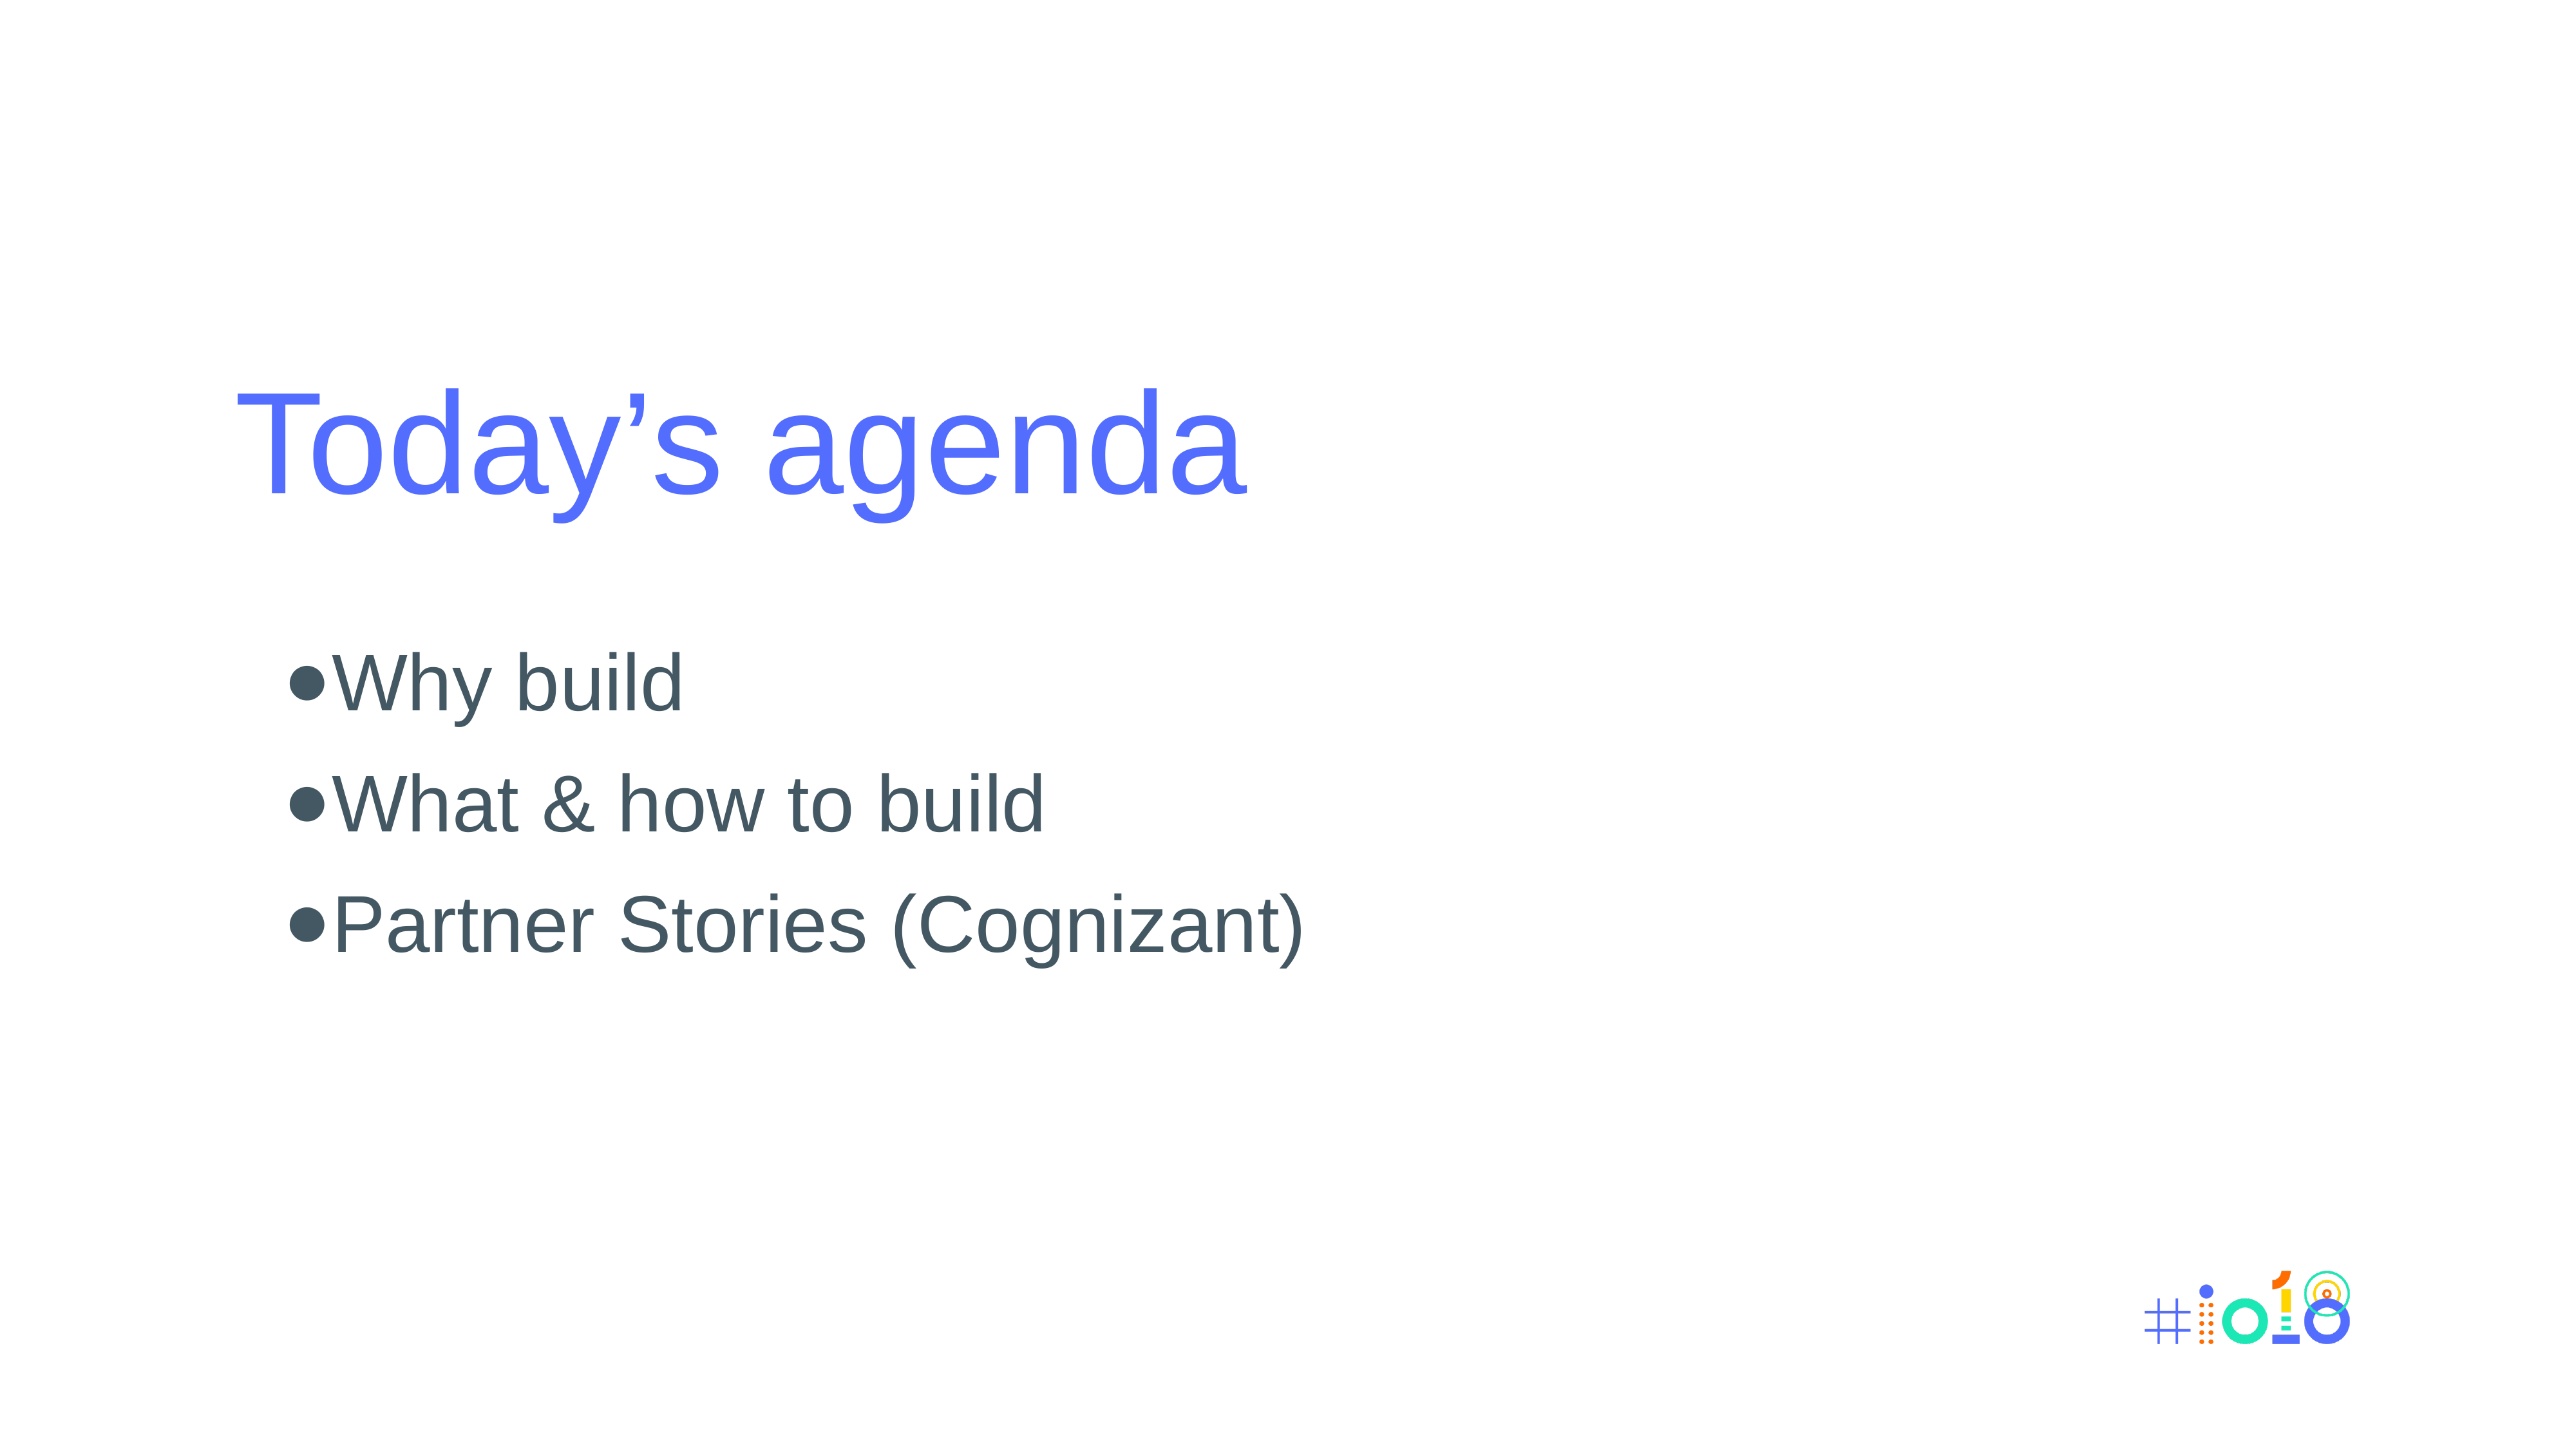

# Today’s agenda
Why build
What & how to build
Partner Stories (Cognizant)